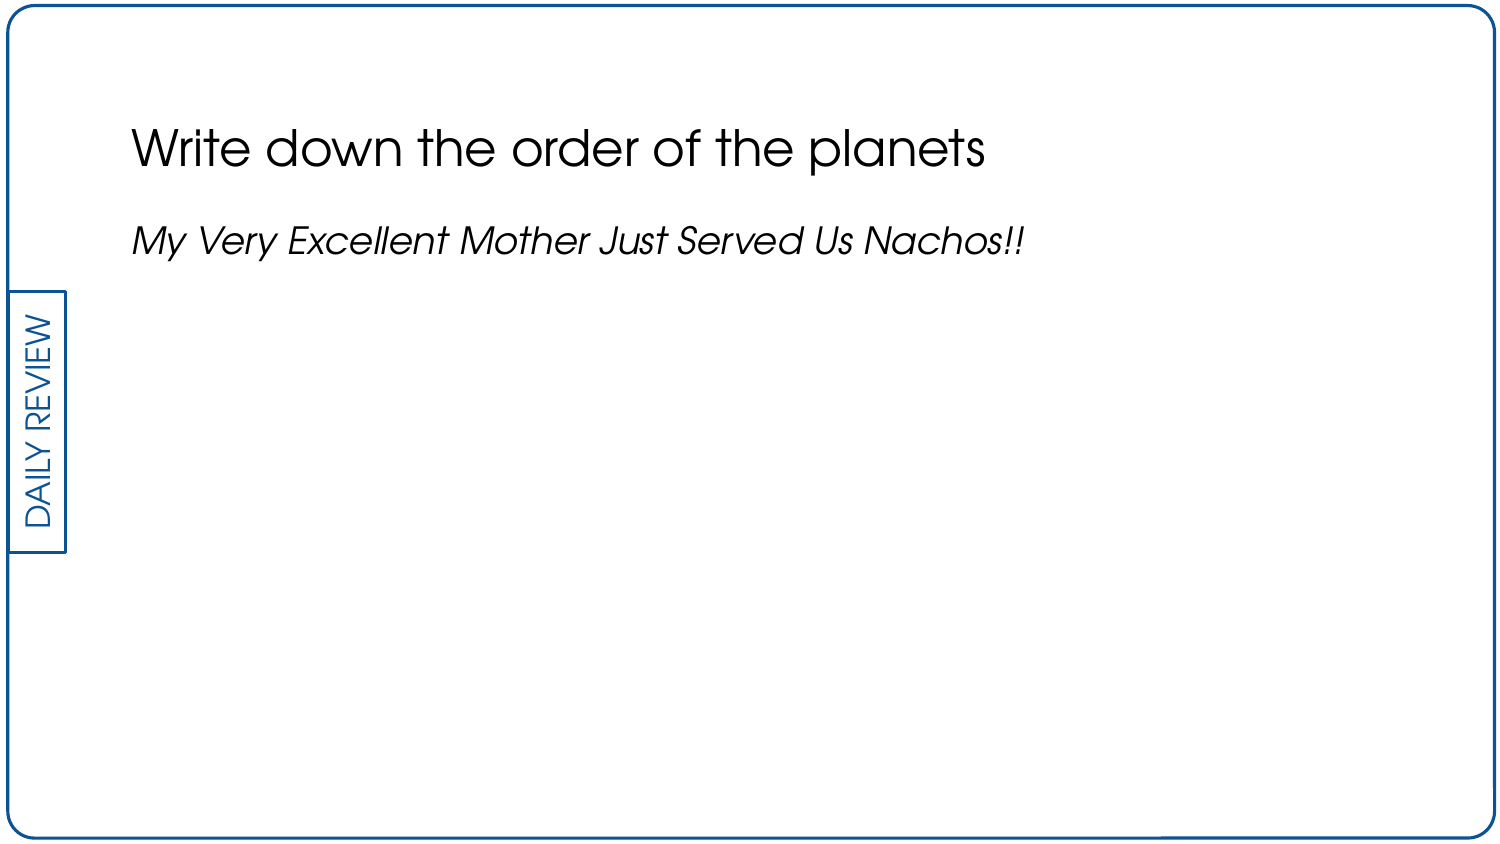

Write down the order of the planets
My Very Excellent Mother Just Served Us Nachos!!